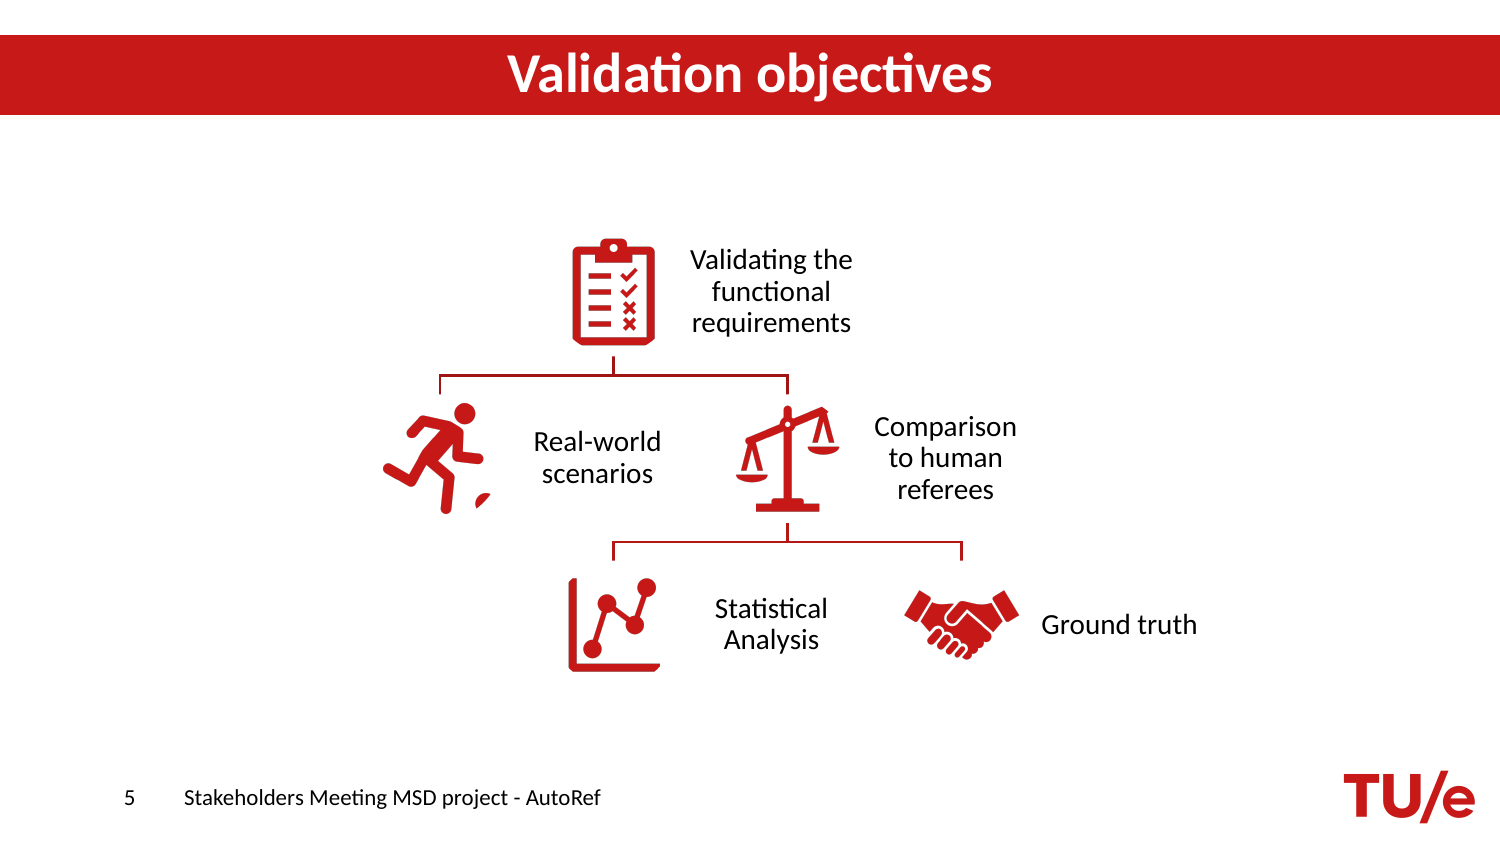

Validation objectives
Validating the functional requirements
Real-world scenarios
Comparison to human referees
Statistical Analysis
Ground truth
5
Stakeholders Meeting MSD project - AutoRef